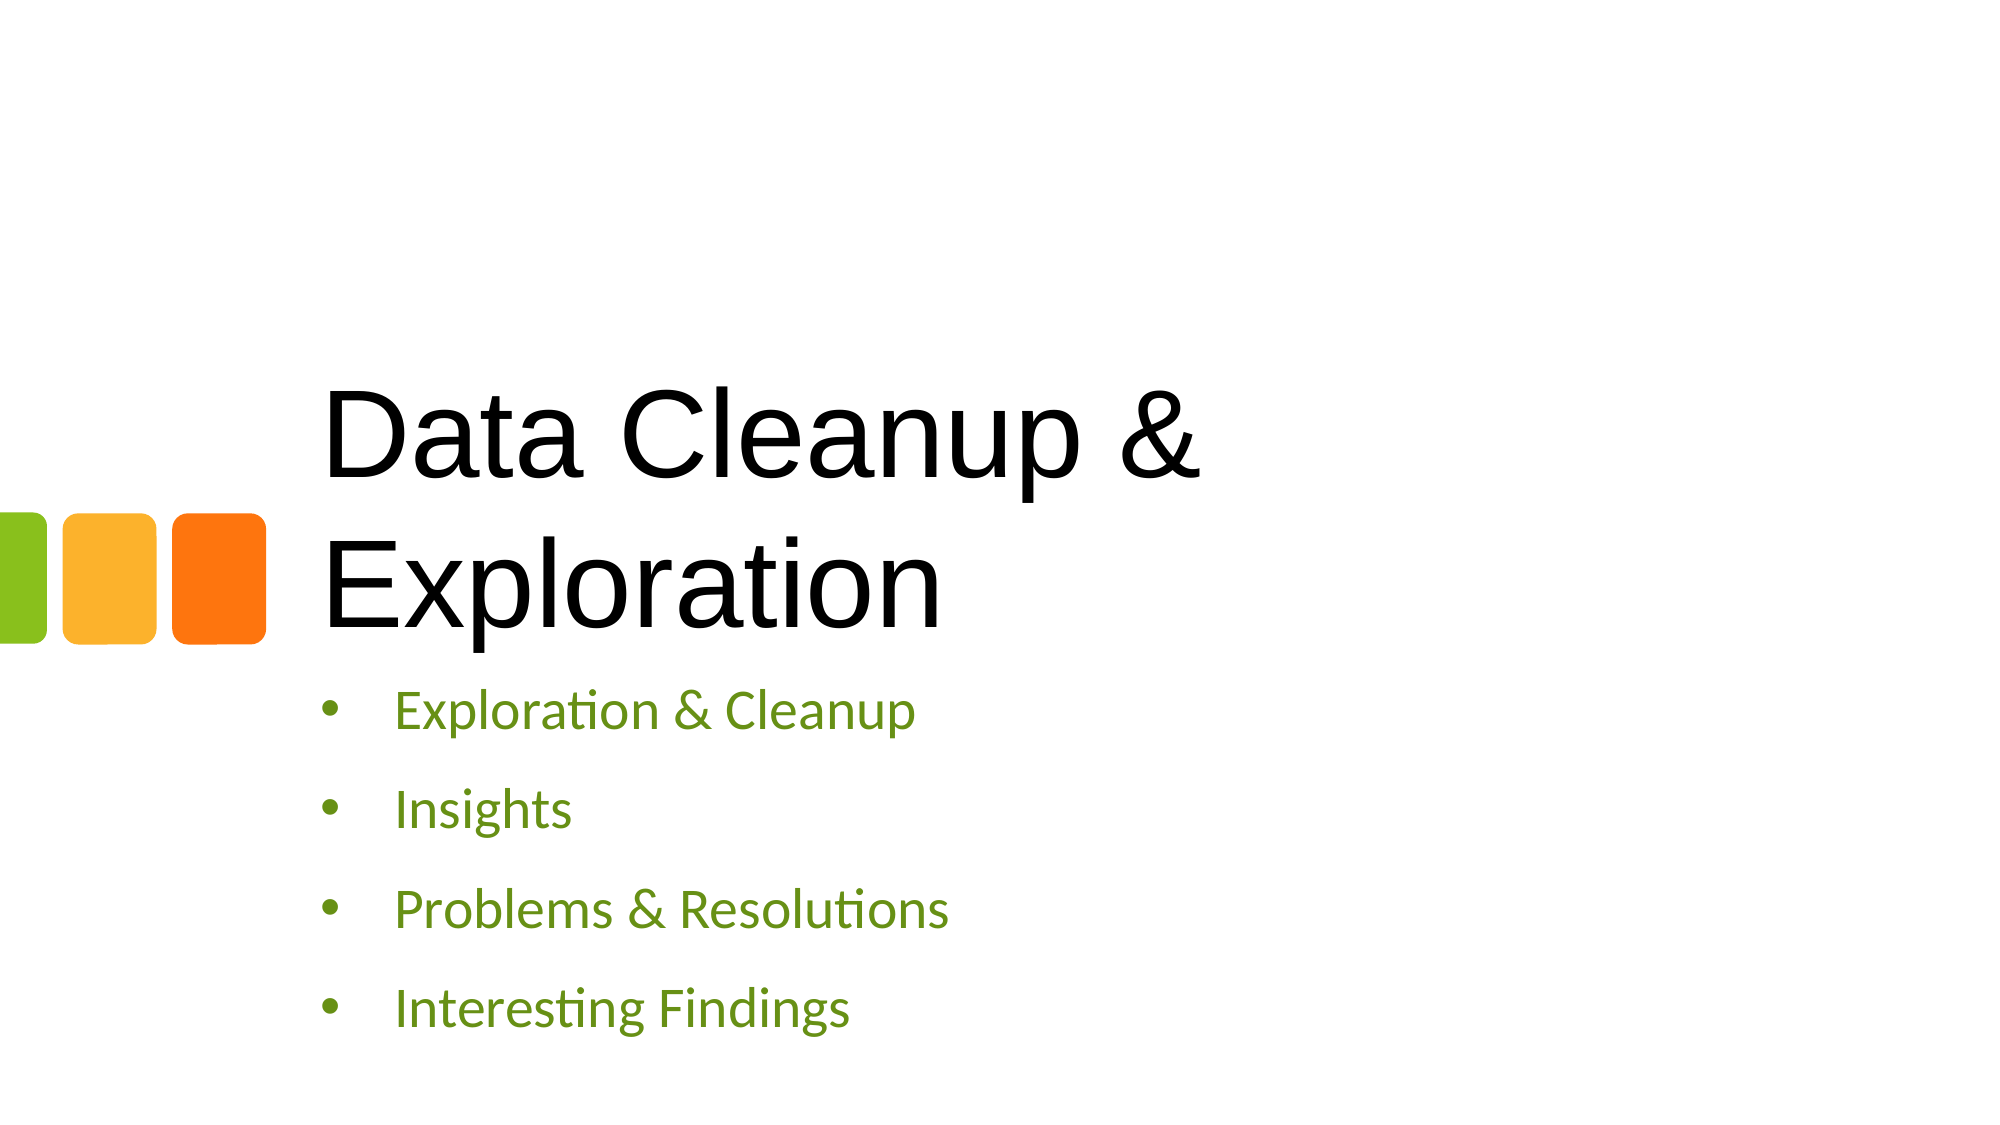

# Data Cleanup & Exploration
Exploration & Cleanup
Insights
Problems & Resolutions
Interesting Findings